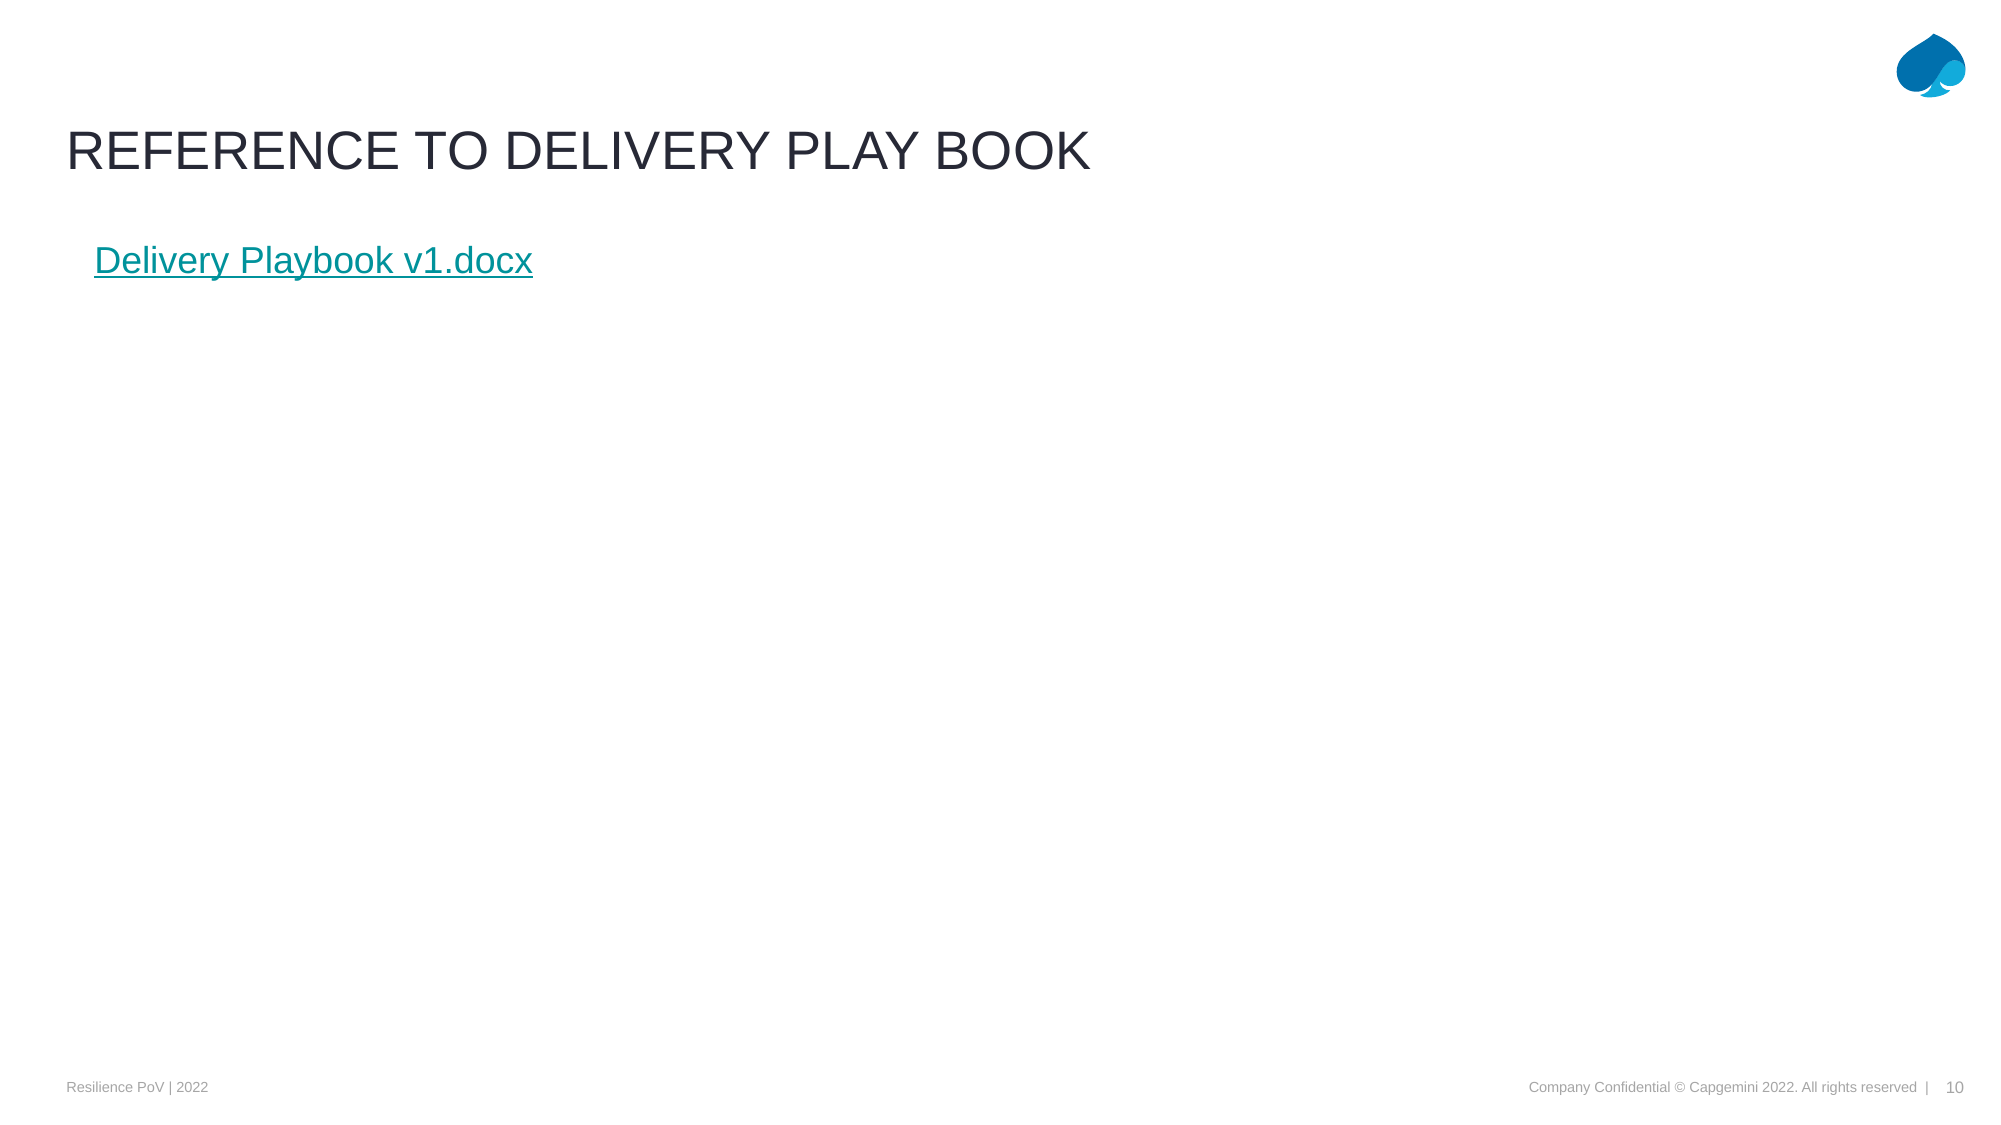

# Reference to Delivery Play Book
Delivery Playbook v1.docx